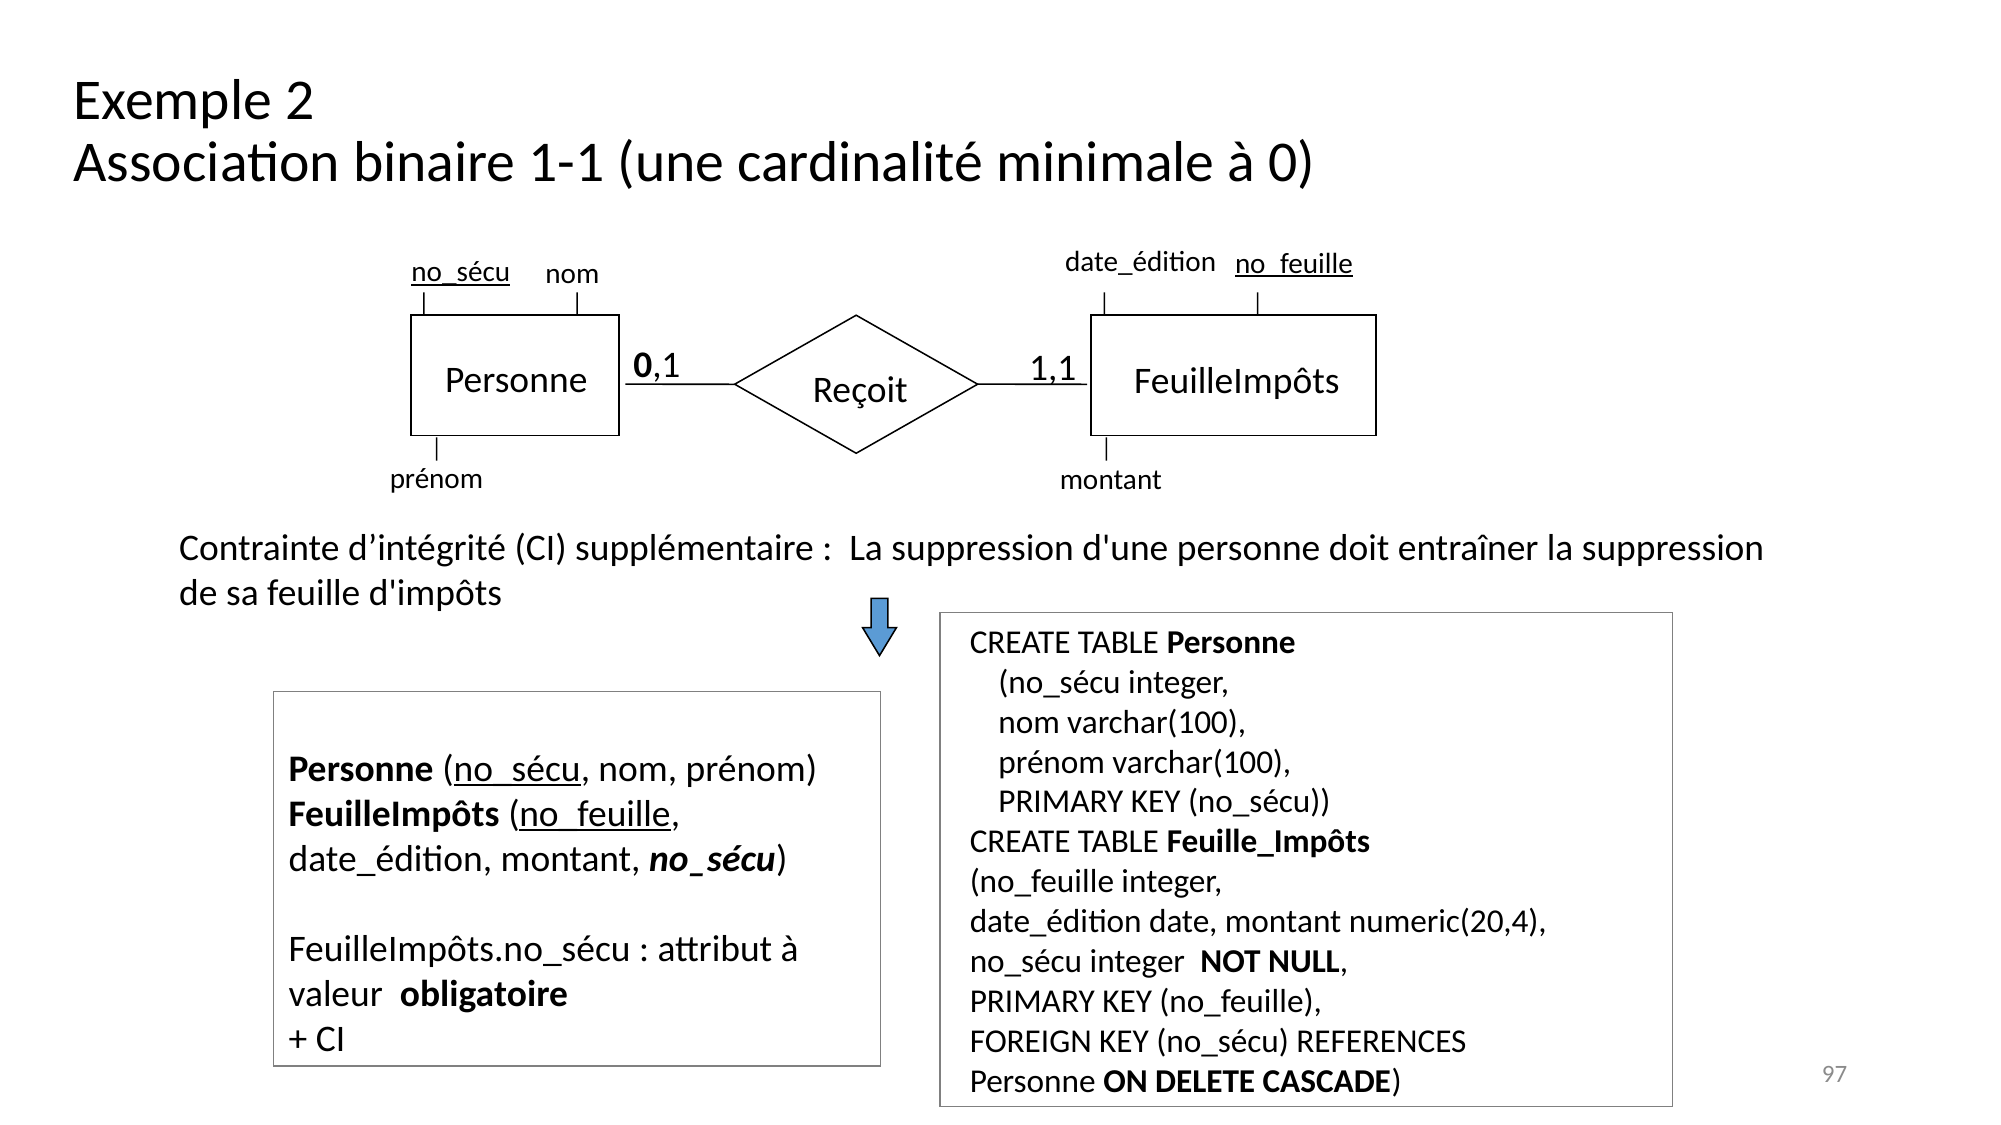

# Exemple 2 Association binaire 1-1 (une cardinalité minimale à 0)
date_édition
no_feuille
no_sécu
nom

0,1
1,1

Personne
FeuilleImpôts
Reçoit

prénom
montant
Contrainte d’intégrité (CI) supplémentaire :  La suppression d'une personne doit entraîner la suppression
de sa feuille d'impôts

CREATE TABLE Personne
(no_sécu integer,
nom varchar(100),
prénom varchar(100),
PRIMARY KEY (no_sécu))
CREATE TABLE Feuille_Impôts
(no_feuille integer,
date_édition date, montant numeric(20,4),
no_sécu integer  NOT NULL,
PRIMARY KEY (no_feuille),
FOREIGN KEY (no_sécu) REFERENCES
Personne ON DELETE CASCADE)

Personne (no_sécu, nom, prénom)
FeuilleImpôts (no_feuille, date_édition, montant, no_sécu)

FeuilleImpôts.no_sécu : attribut à valeur  obligatoire
+ CI
97